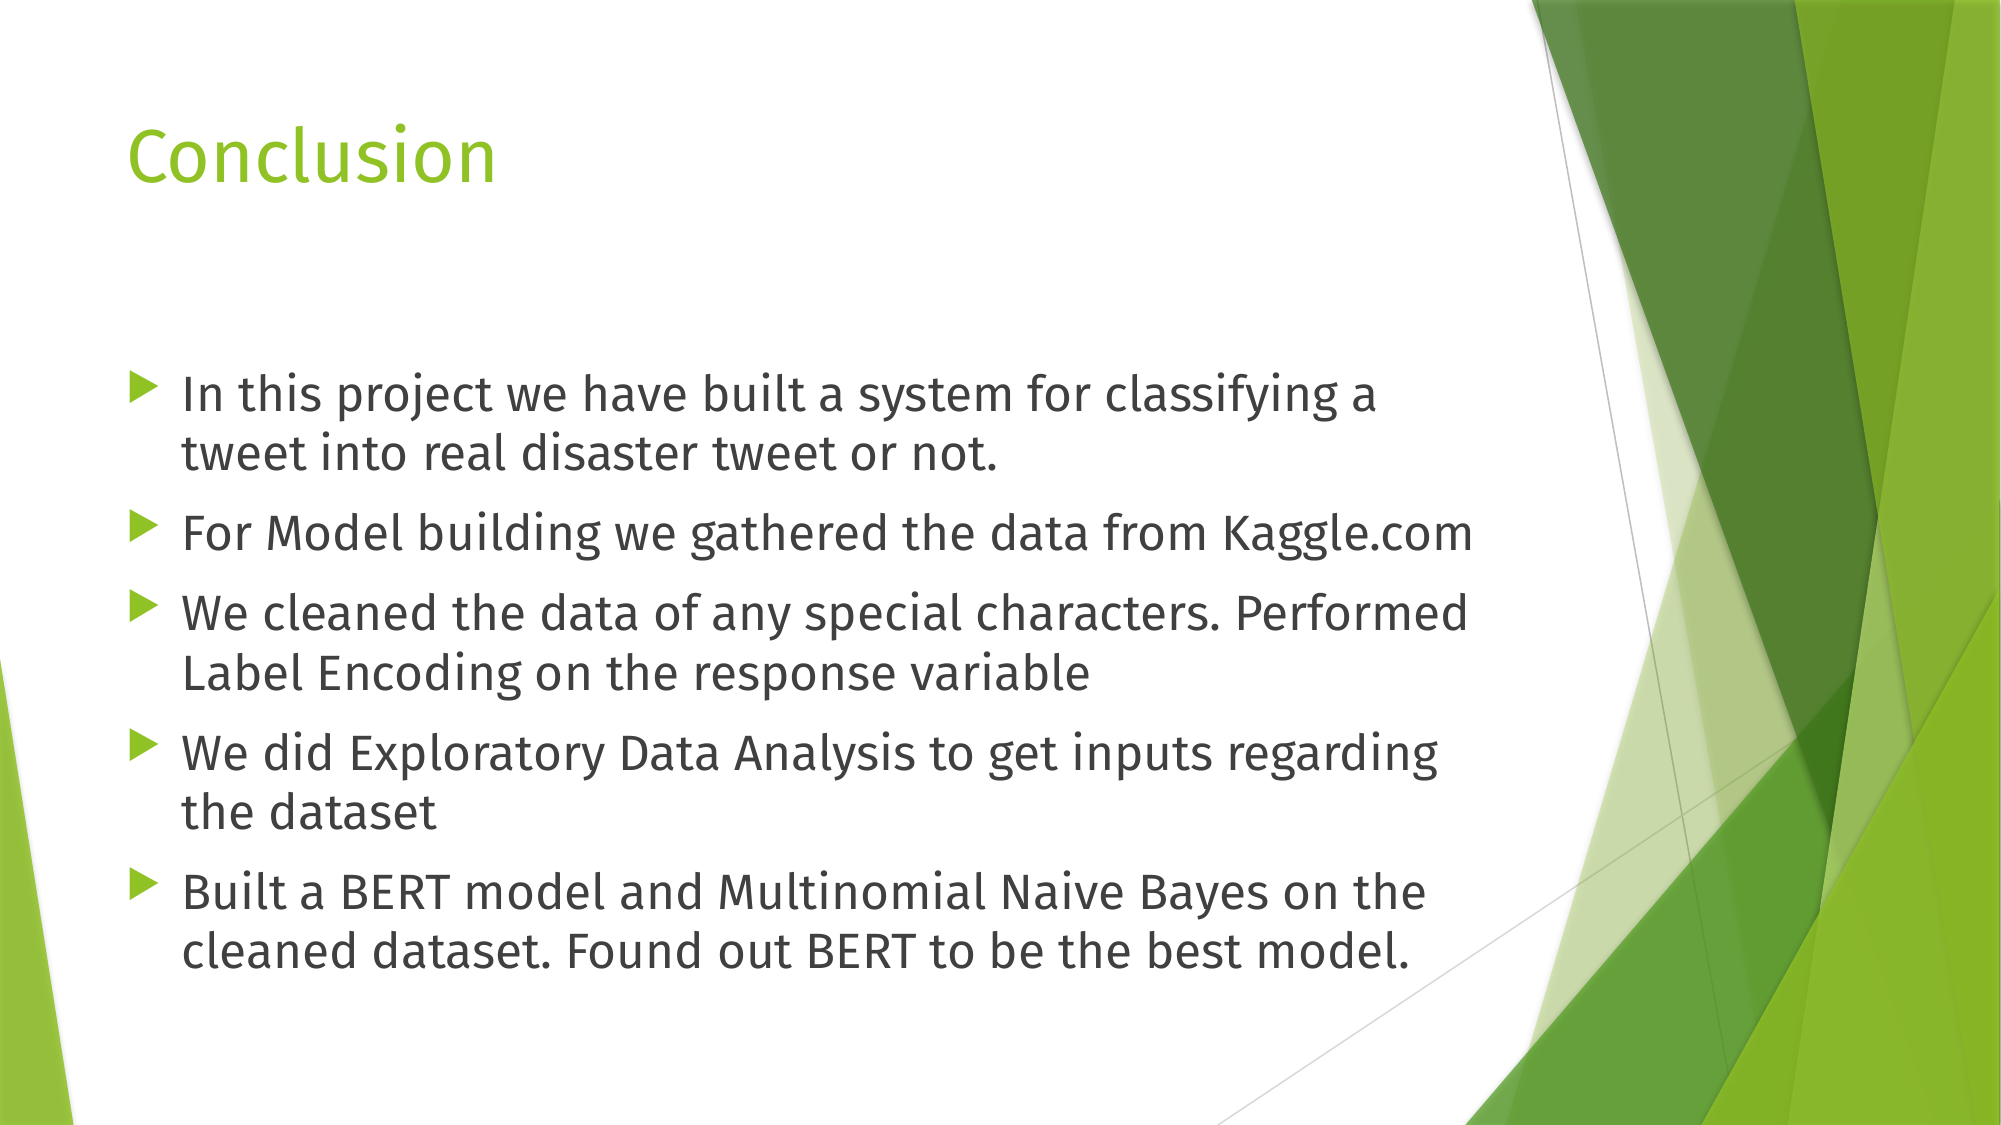

# Conclusion
In this project we have built a system for classifying a tweet into real disaster tweet or not.
For Model building we gathered the data from Kaggle.com
We cleaned the data of any special characters. Performed Label Encoding on the response variable
We did Exploratory Data Analysis to get inputs regarding the dataset
Built a BERT model and Multinomial Naive Bayes on the cleaned dataset. Found out BERT to be the best model.